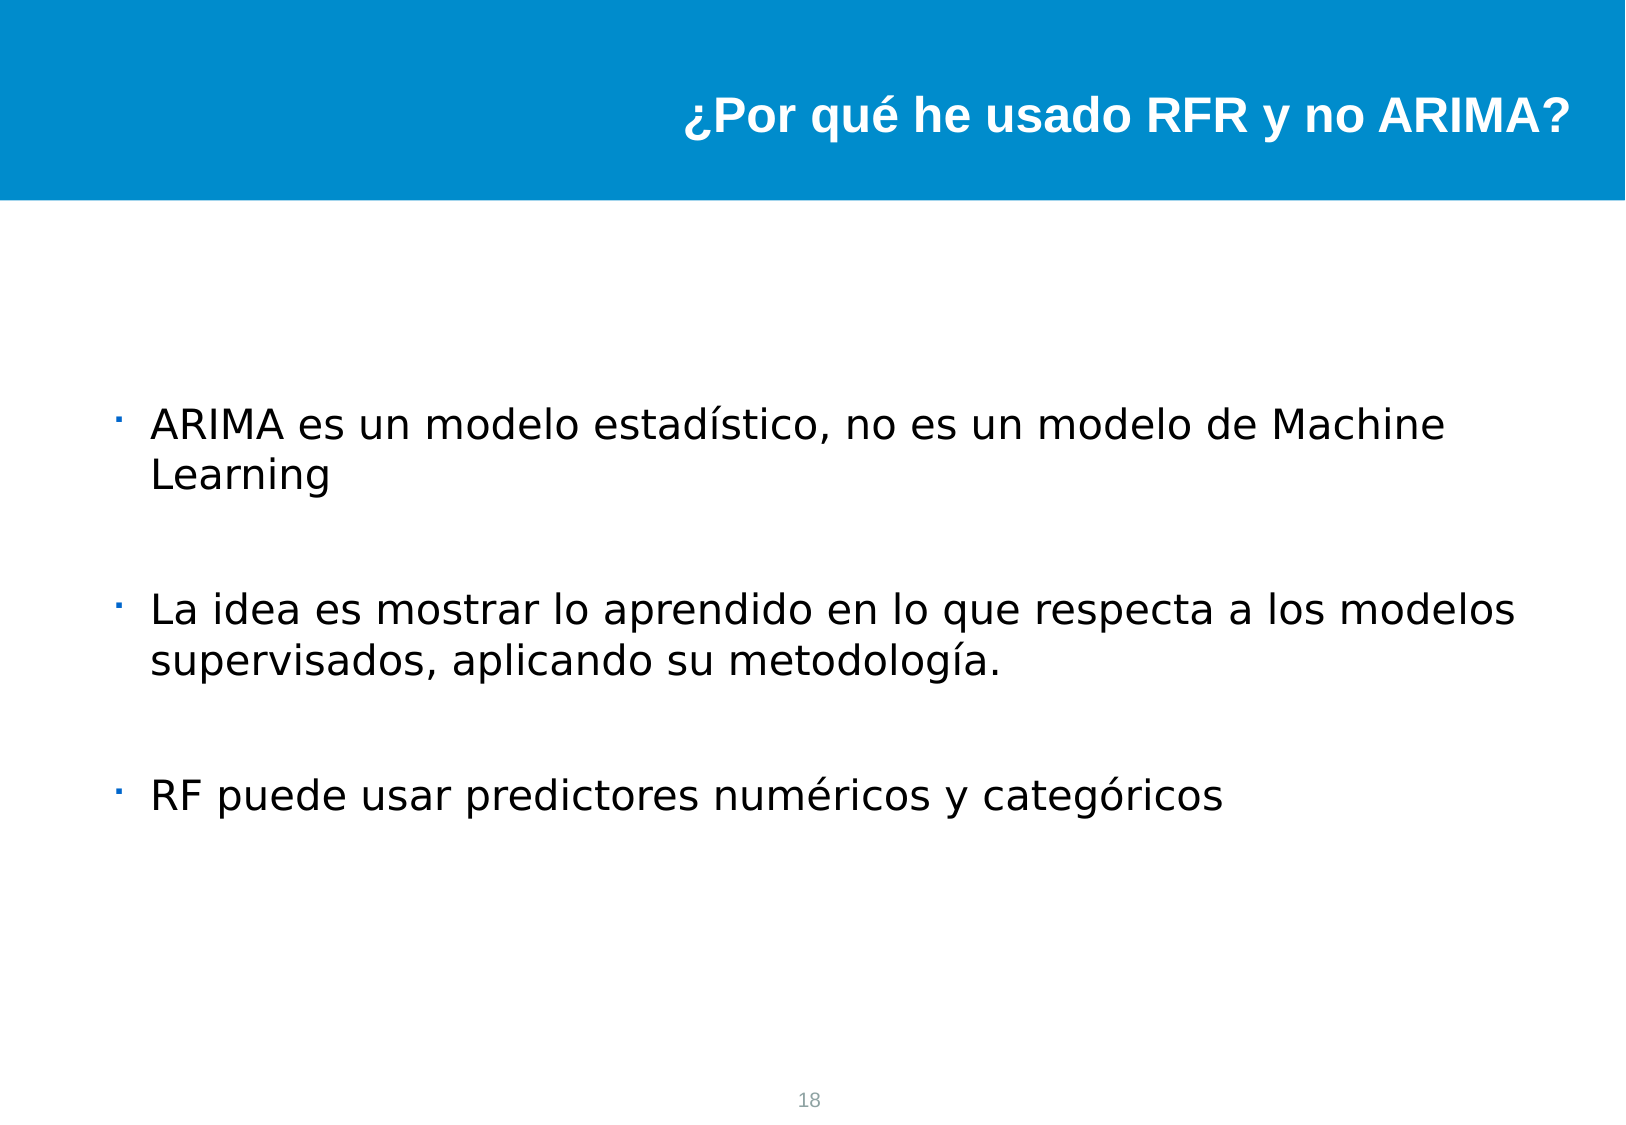

¿Por qué he usado RFR y no ARIMA?
ARIMA es un modelo estadístico, no es un modelo de Machine Learning

La idea es mostrar lo aprendido en lo que respecta a los modelos supervisados, aplicando su metodología.

RF puede usar predictores numéricos y categóricos